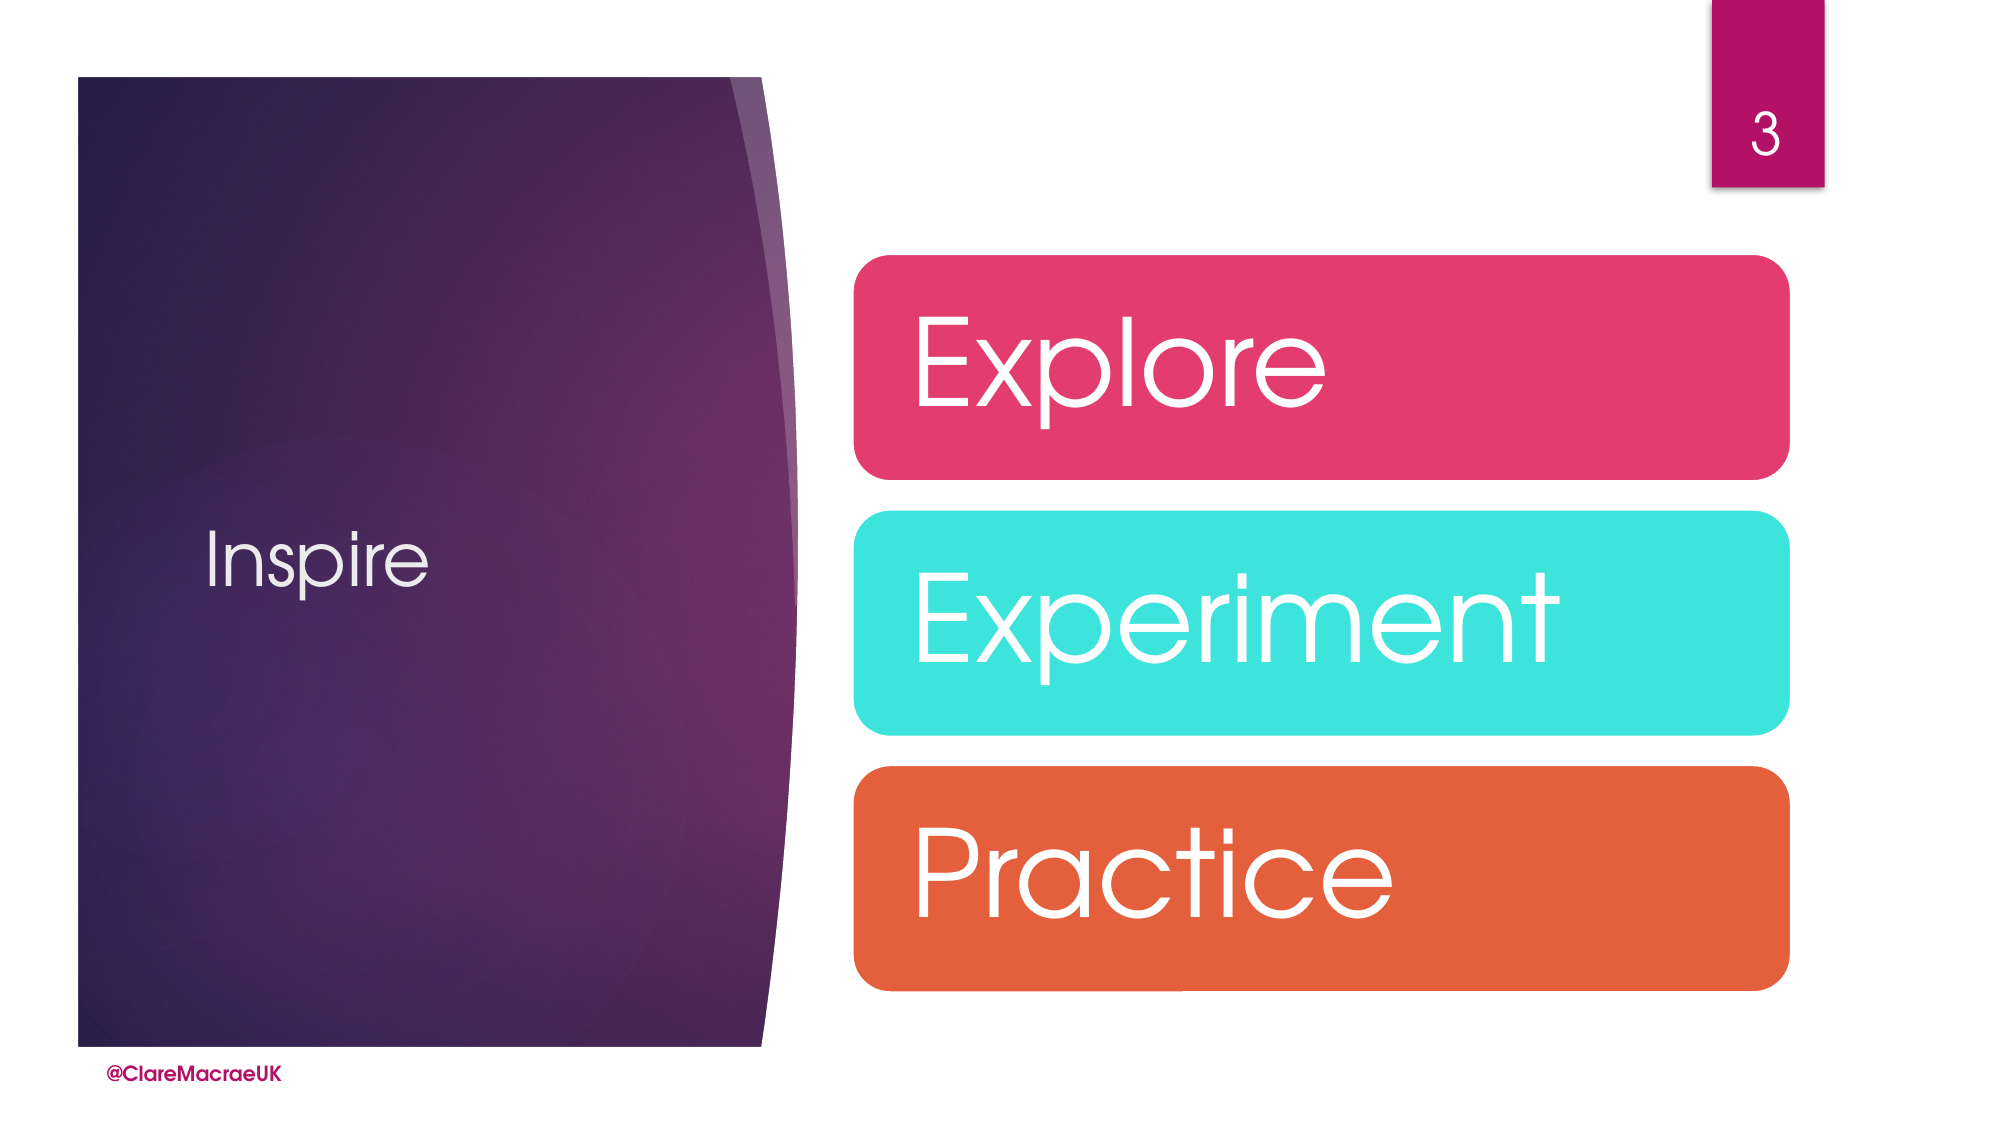

3
# Inspire
Explore
Experiment
Practice
@ClareMacraeUK